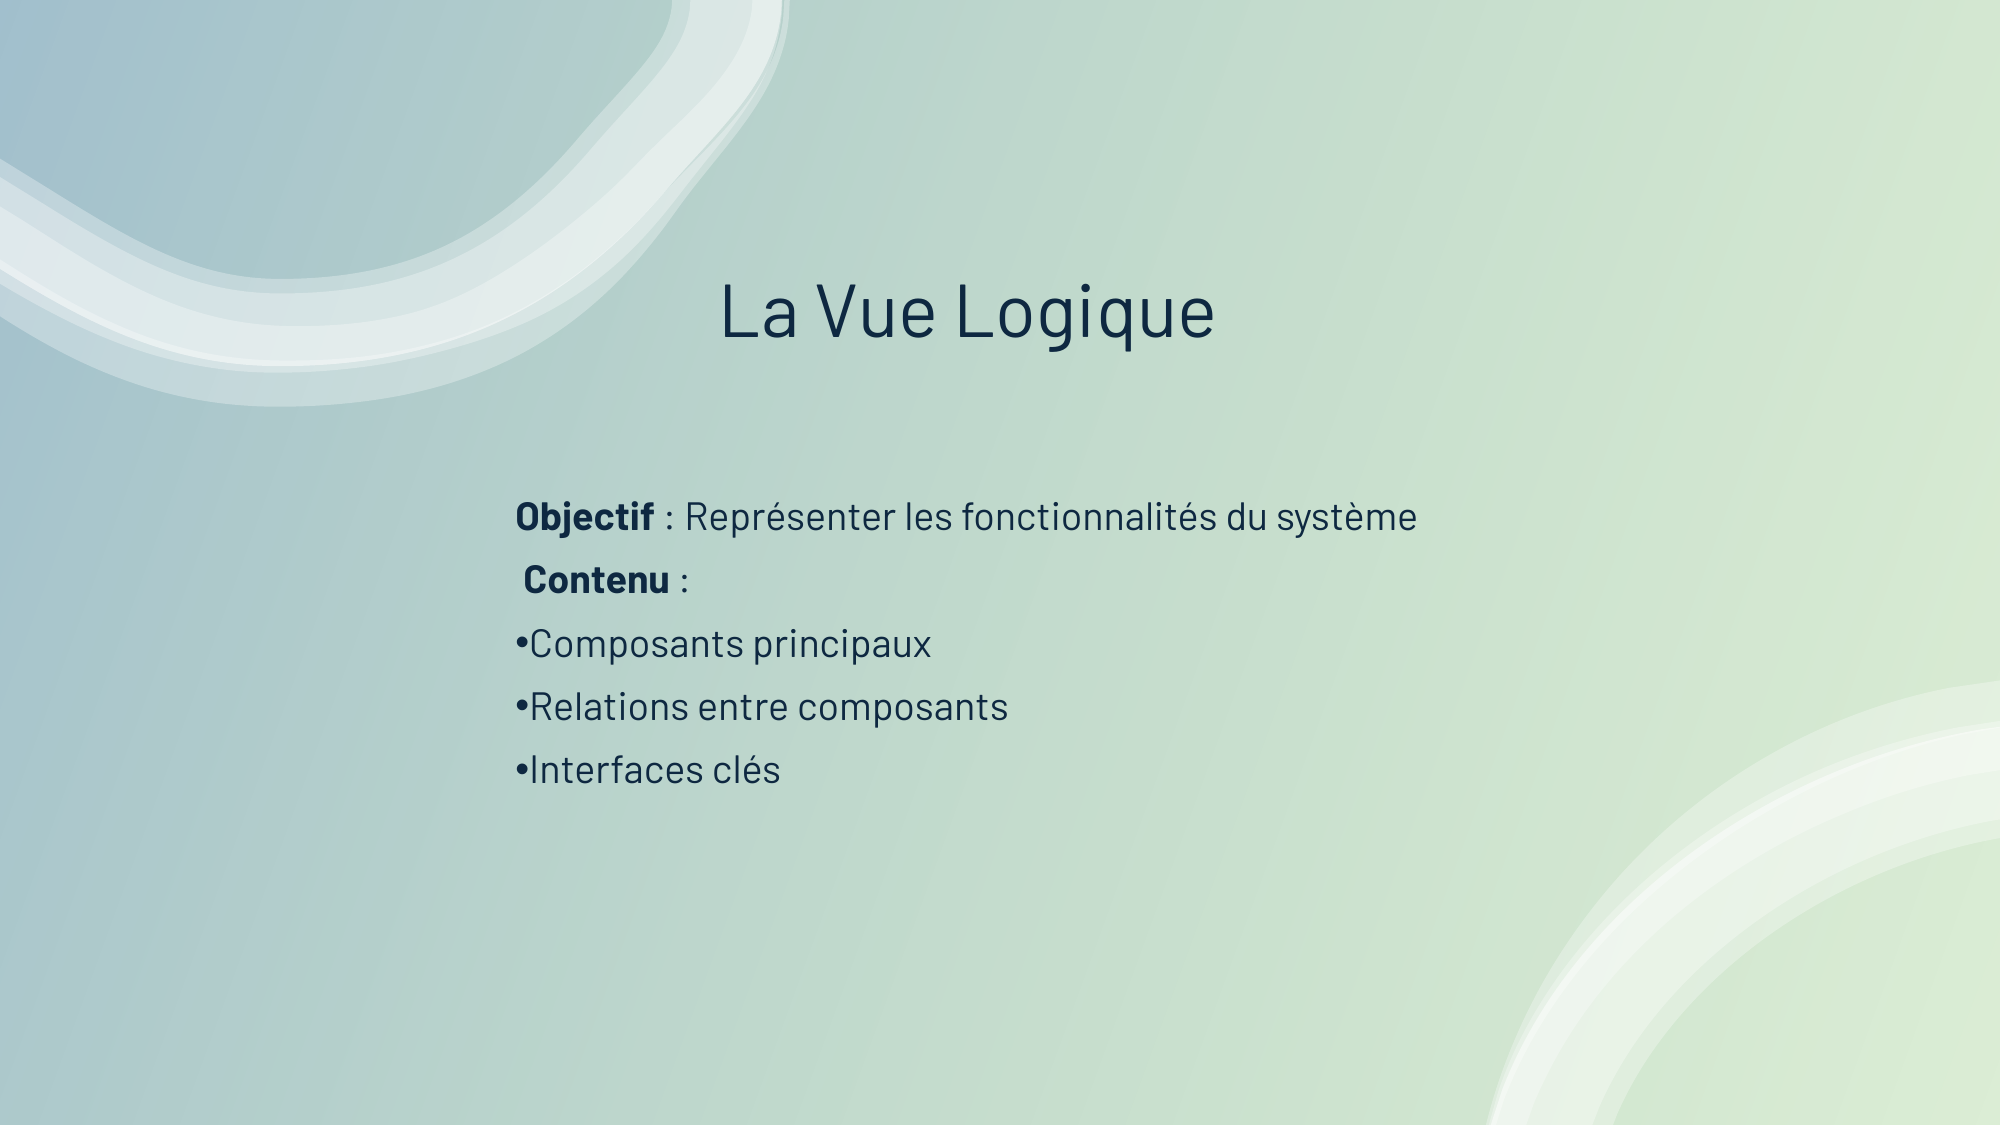

# La Vue Logique
Objectif : Représenter les fonctionnalités du système
 Contenu :
Composants principaux
Relations entre composants
Interfaces clés